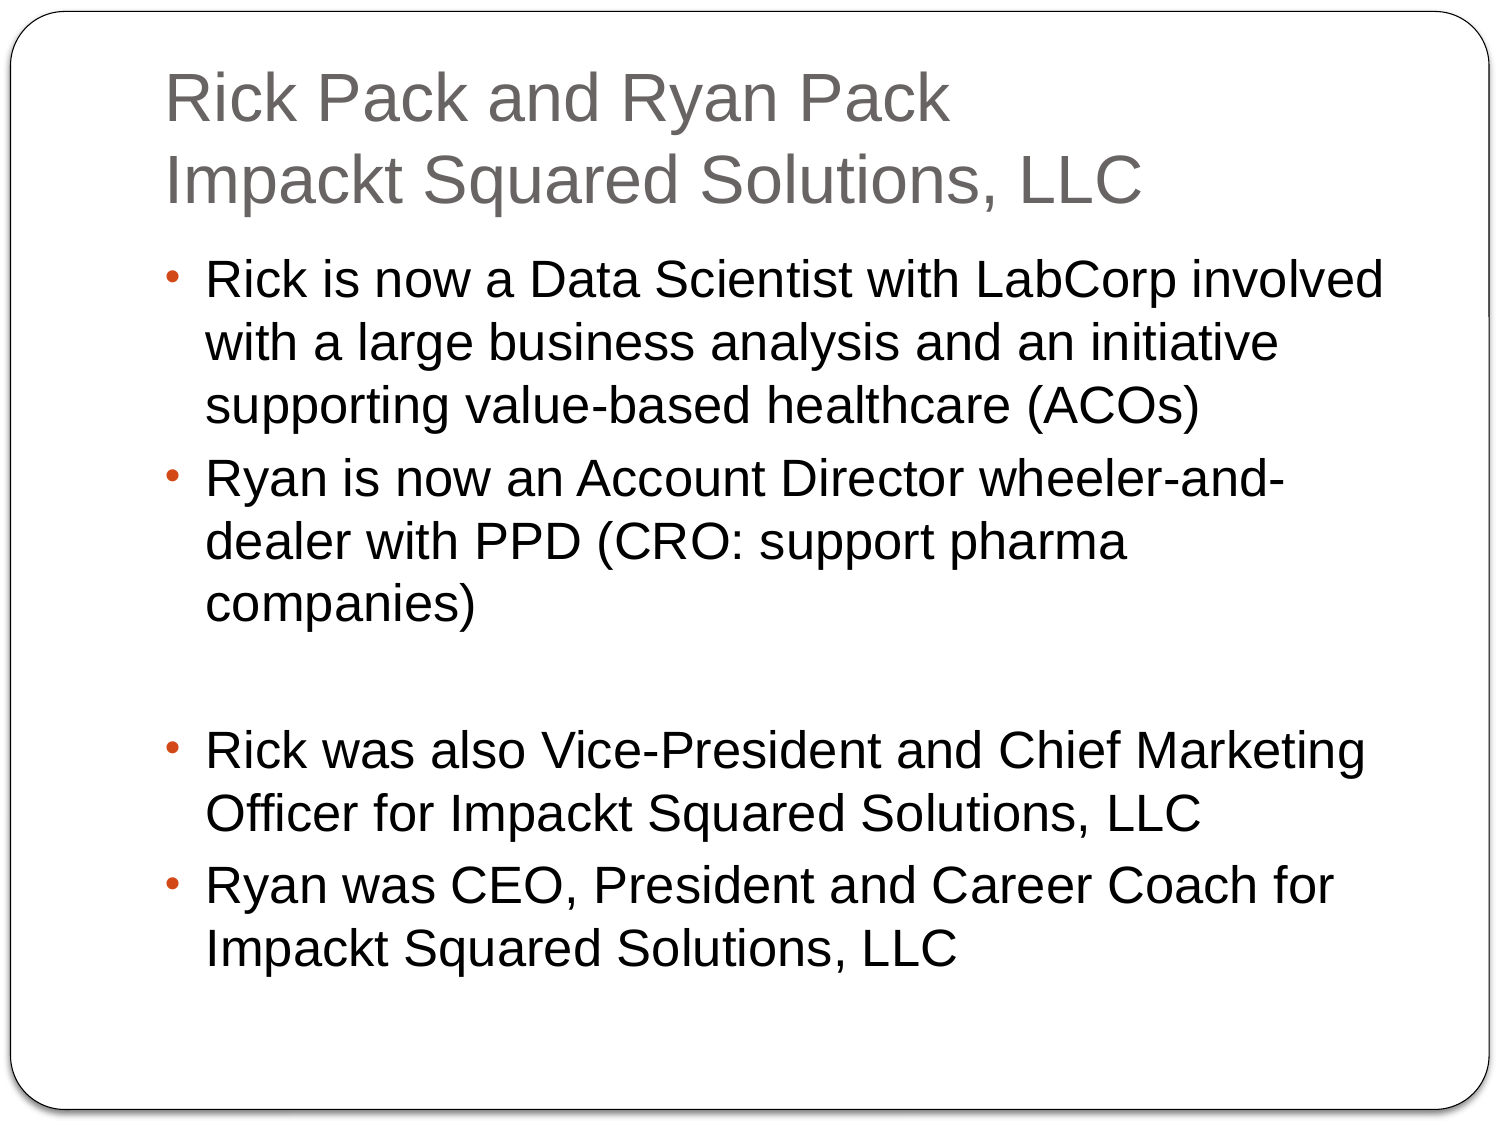

# Rick Pack and Ryan Pack Impackt Squared Solutions, LLC
Rick is now a Data Scientist with LabCorp involved with a large business analysis and an initiative supporting value-based healthcare (ACOs)
Ryan is now an Account Director wheeler-and-dealer with PPD (CRO: support pharma companies)

Rick was also Vice-President and Chief Marketing Officer for Impackt Squared Solutions, LLC
Ryan was CEO, President and Career Coach for Impackt Squared Solutions, LLC